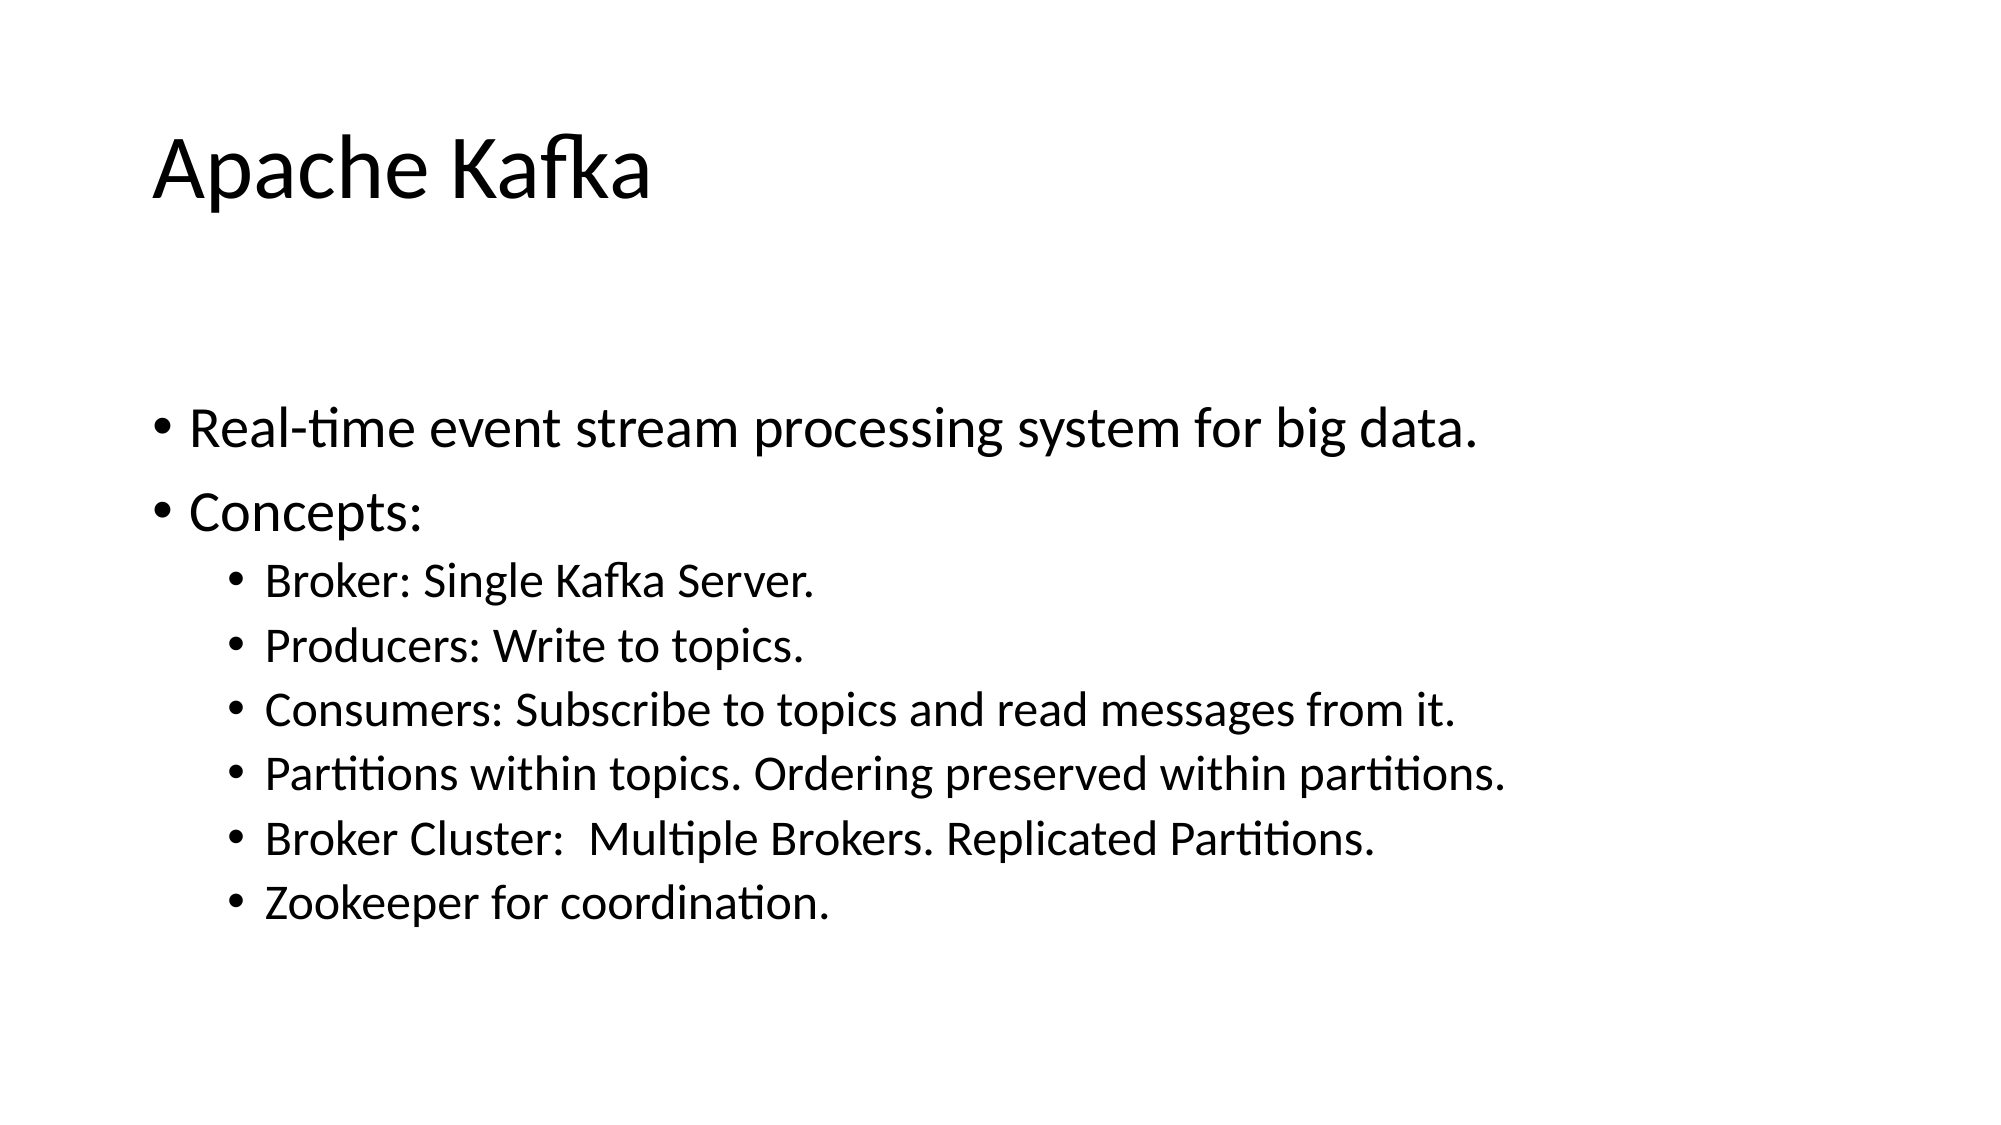

# Apache Kafka

Real-time event stream processing system for big data.
Concepts:
Broker: Single Kafka Server.
Producers: Write to topics.
Consumers: Subscribe to topics and read messages from it.
Partitions within topics. Ordering preserved within partitions.
Broker Cluster:  Multiple Brokers. Replicated Partitions.
Zookeeper for coordination.